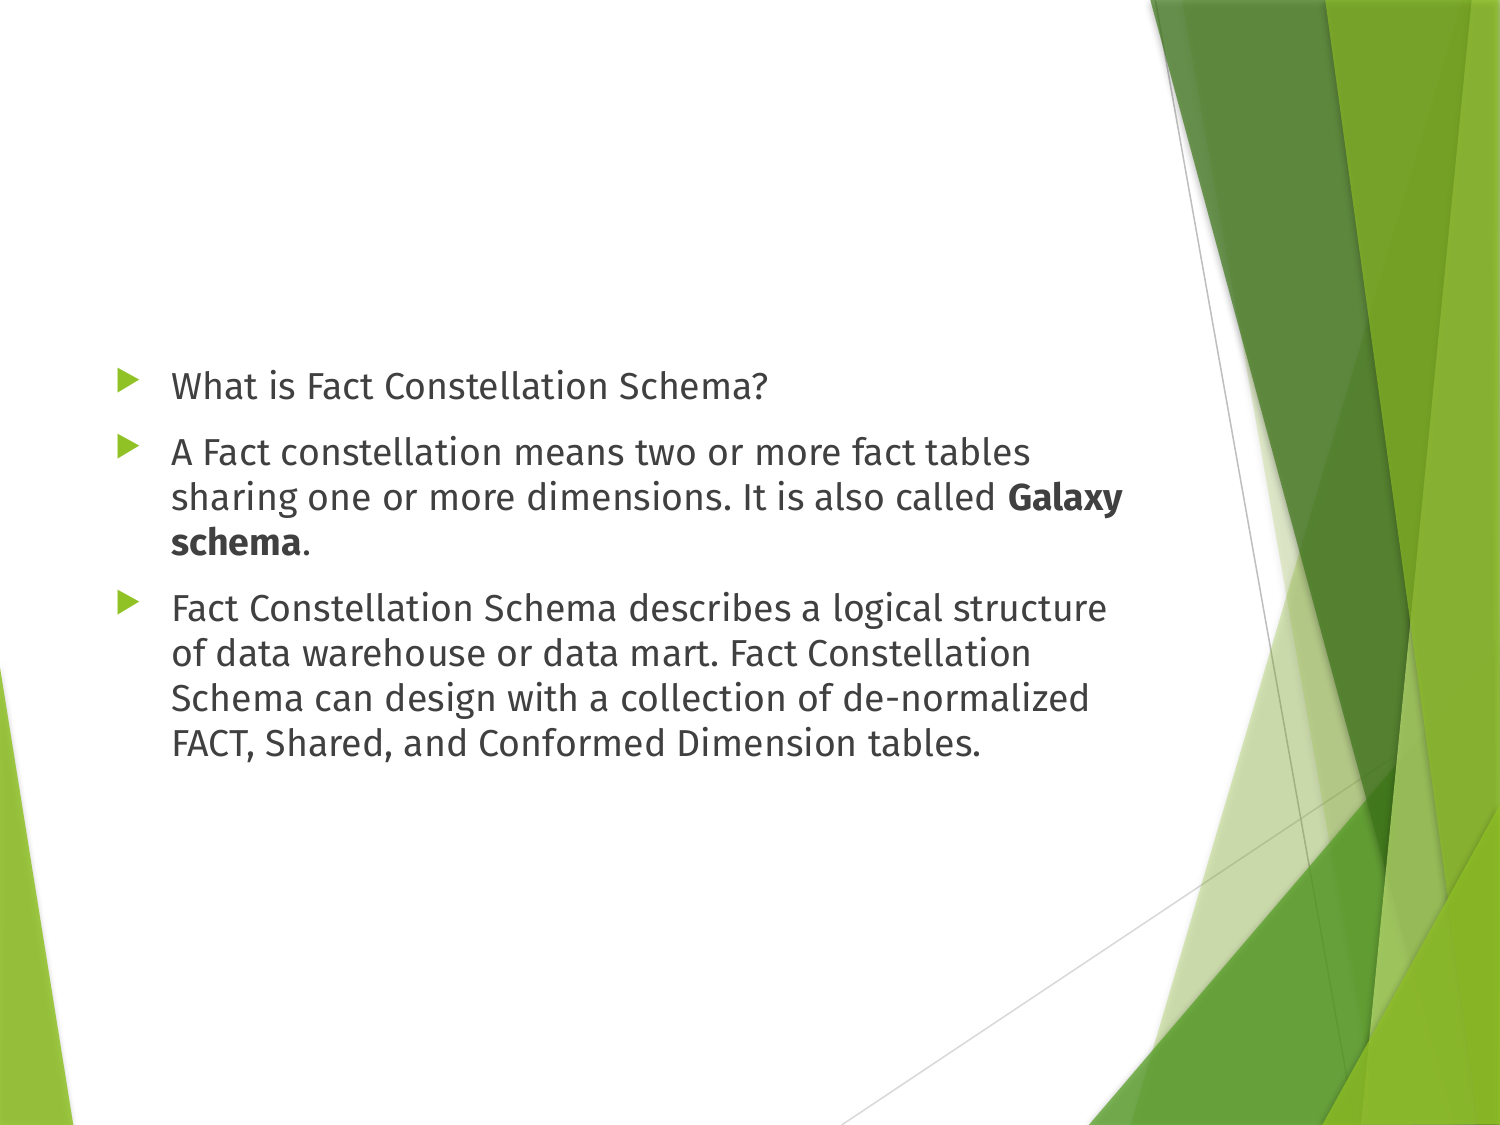

#
What is Fact Constellation Schema?
A Fact constellation means two or more fact tables sharing one or more dimensions. It is also called Galaxy schema.
Fact Constellation Schema describes a logical structure of data warehouse or data mart. Fact Constellation Schema can design with a collection of de-normalized FACT, Shared, and Conformed Dimension tables.